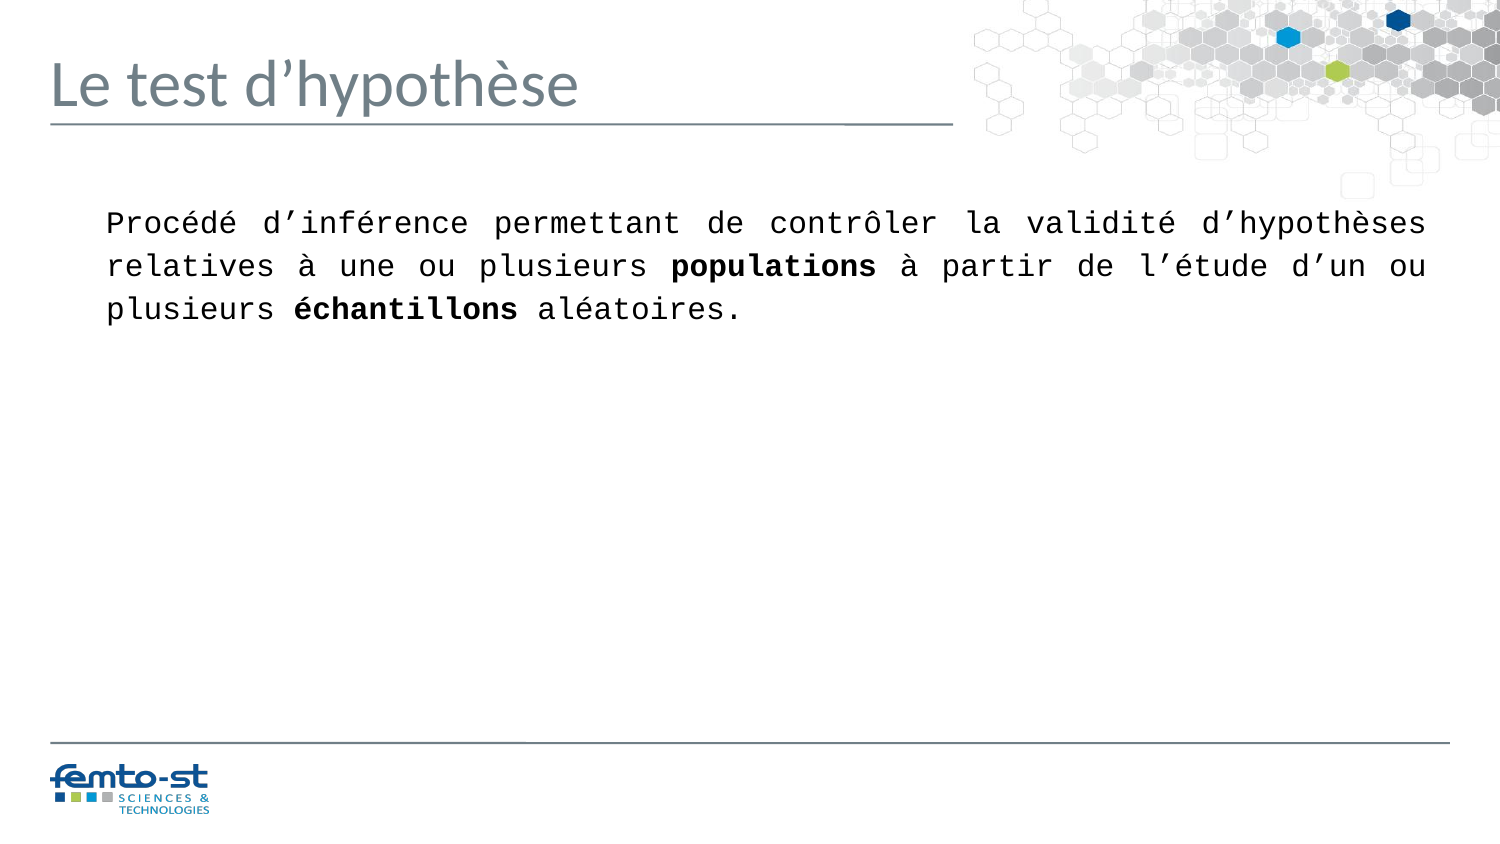

Le test d’hypothèse

Procédé d’inférence permettant de contrôler la validité d’hypothèses relatives à une ou plusieurs populations à partir de l’étude d’un ou plusieurs échantillons aléatoires.